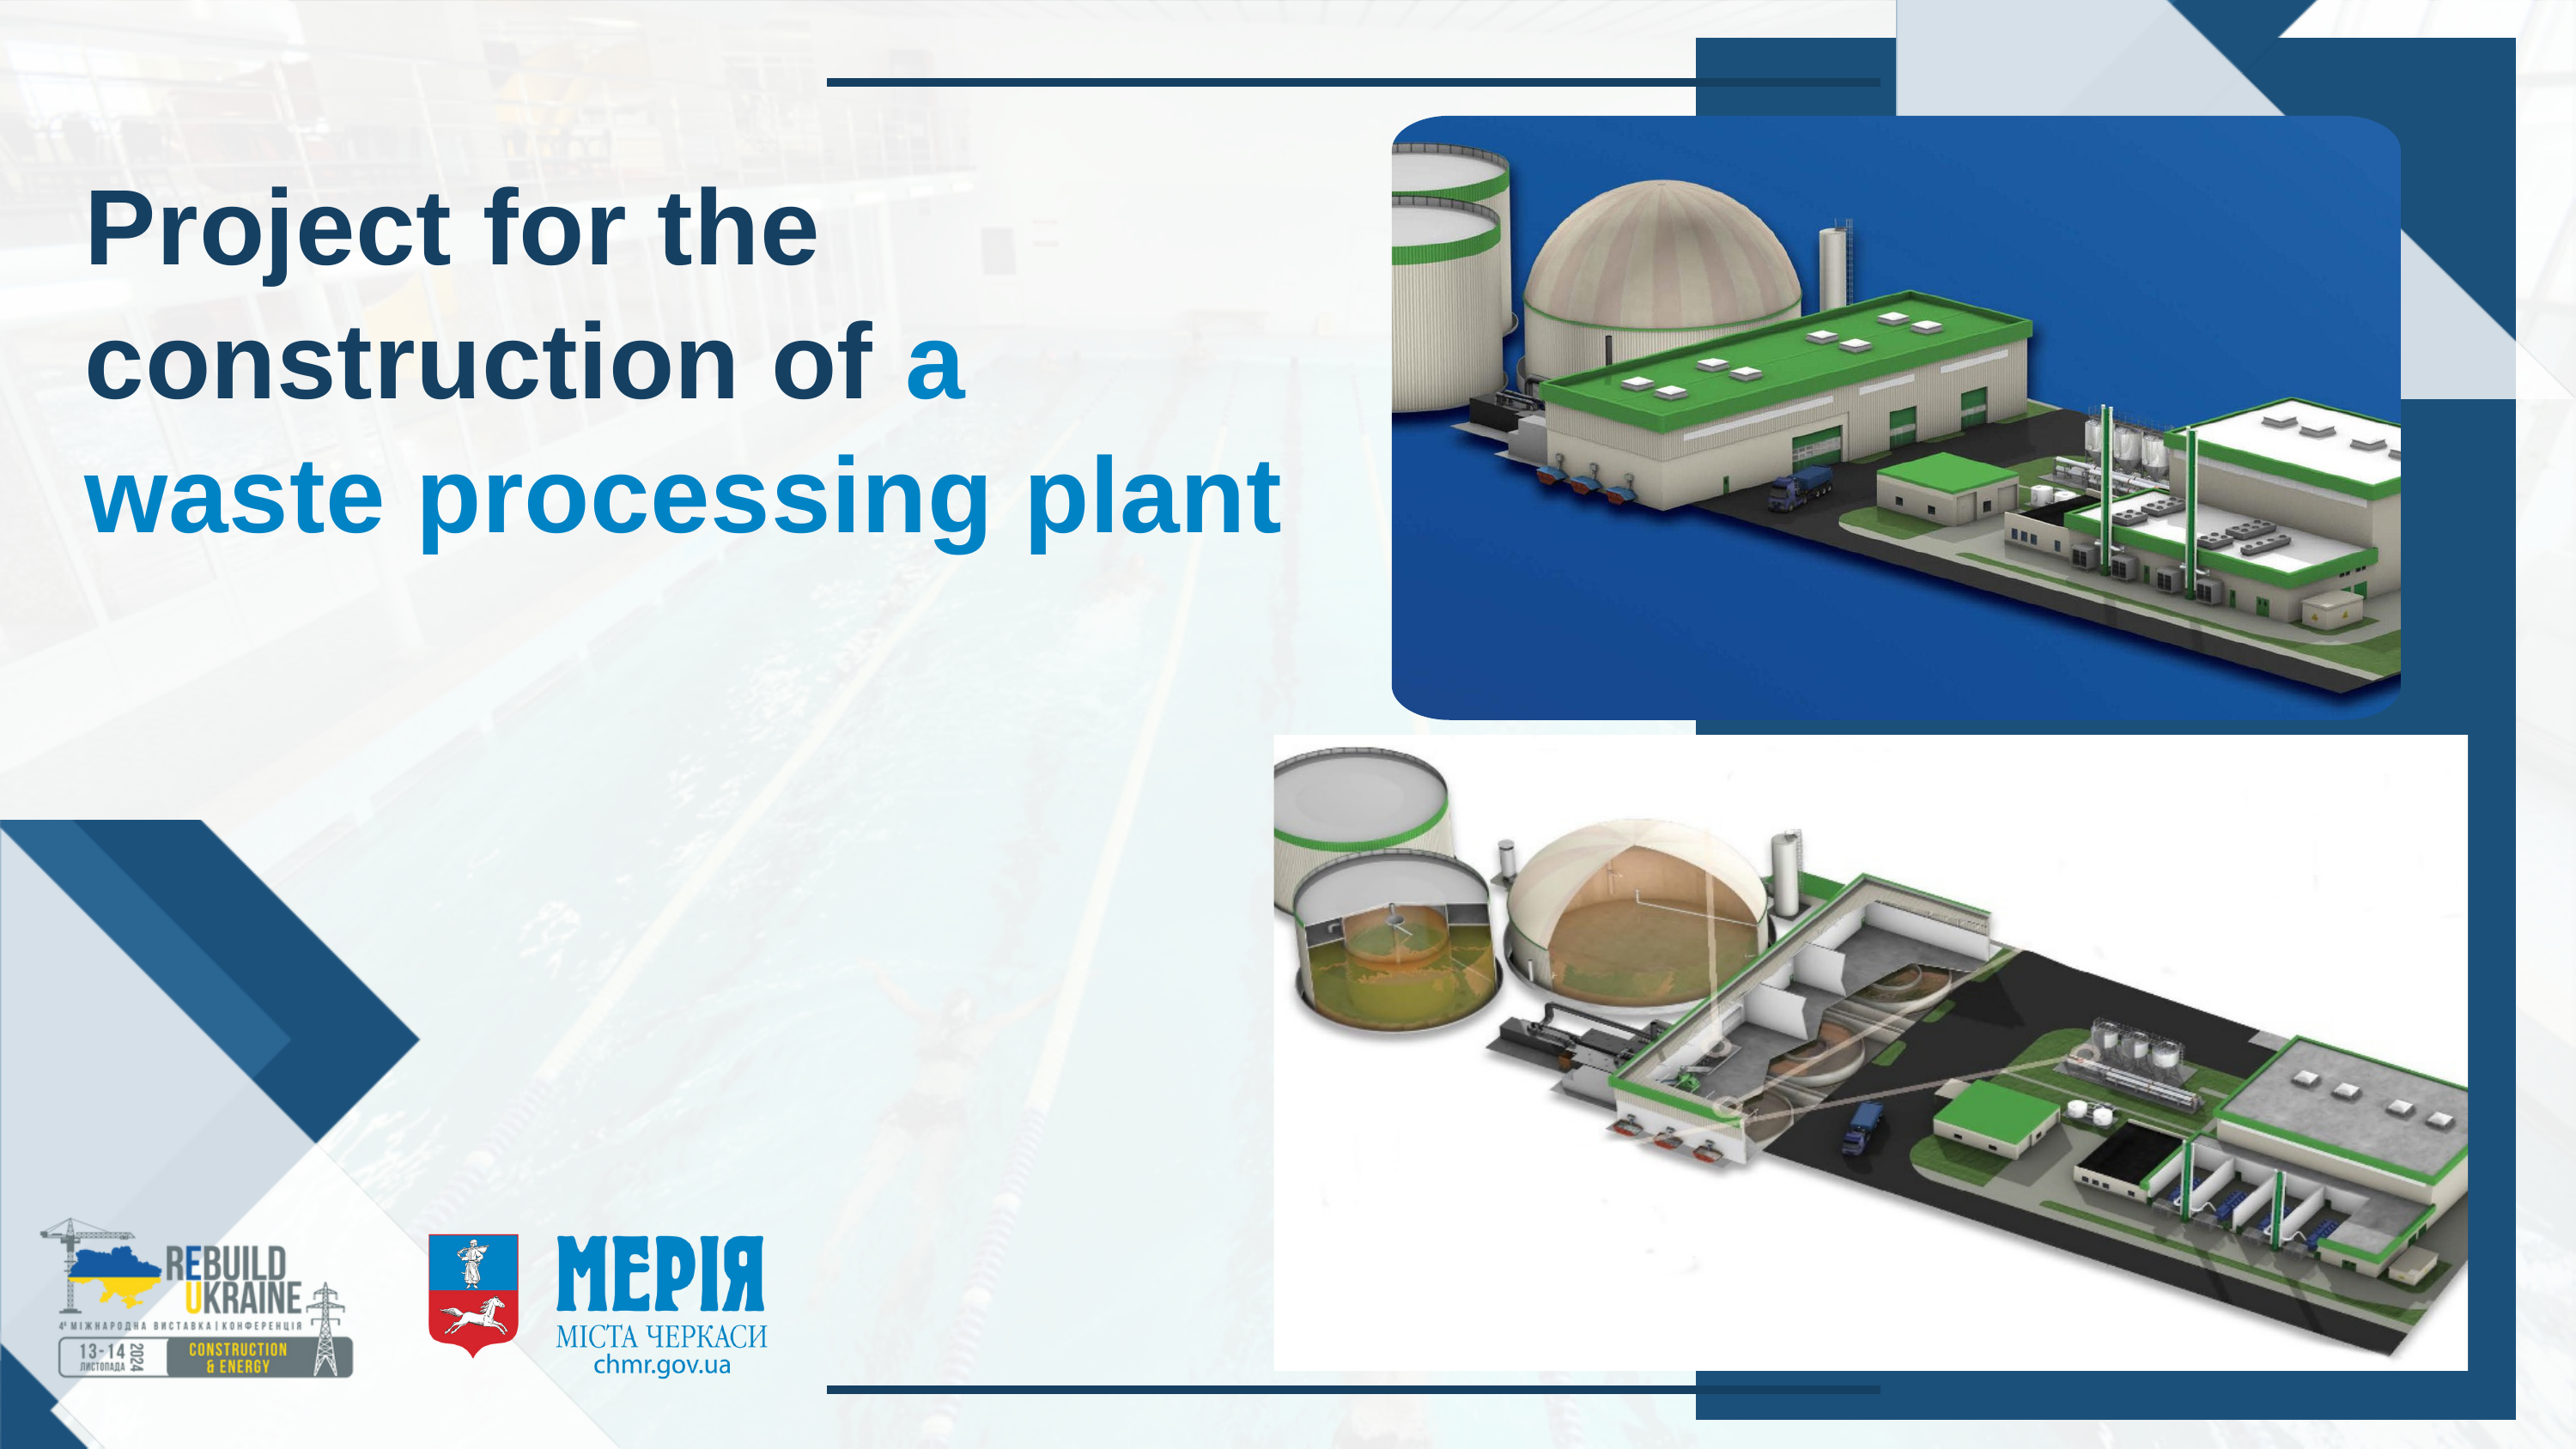

Project for the construction of a waste processing plant